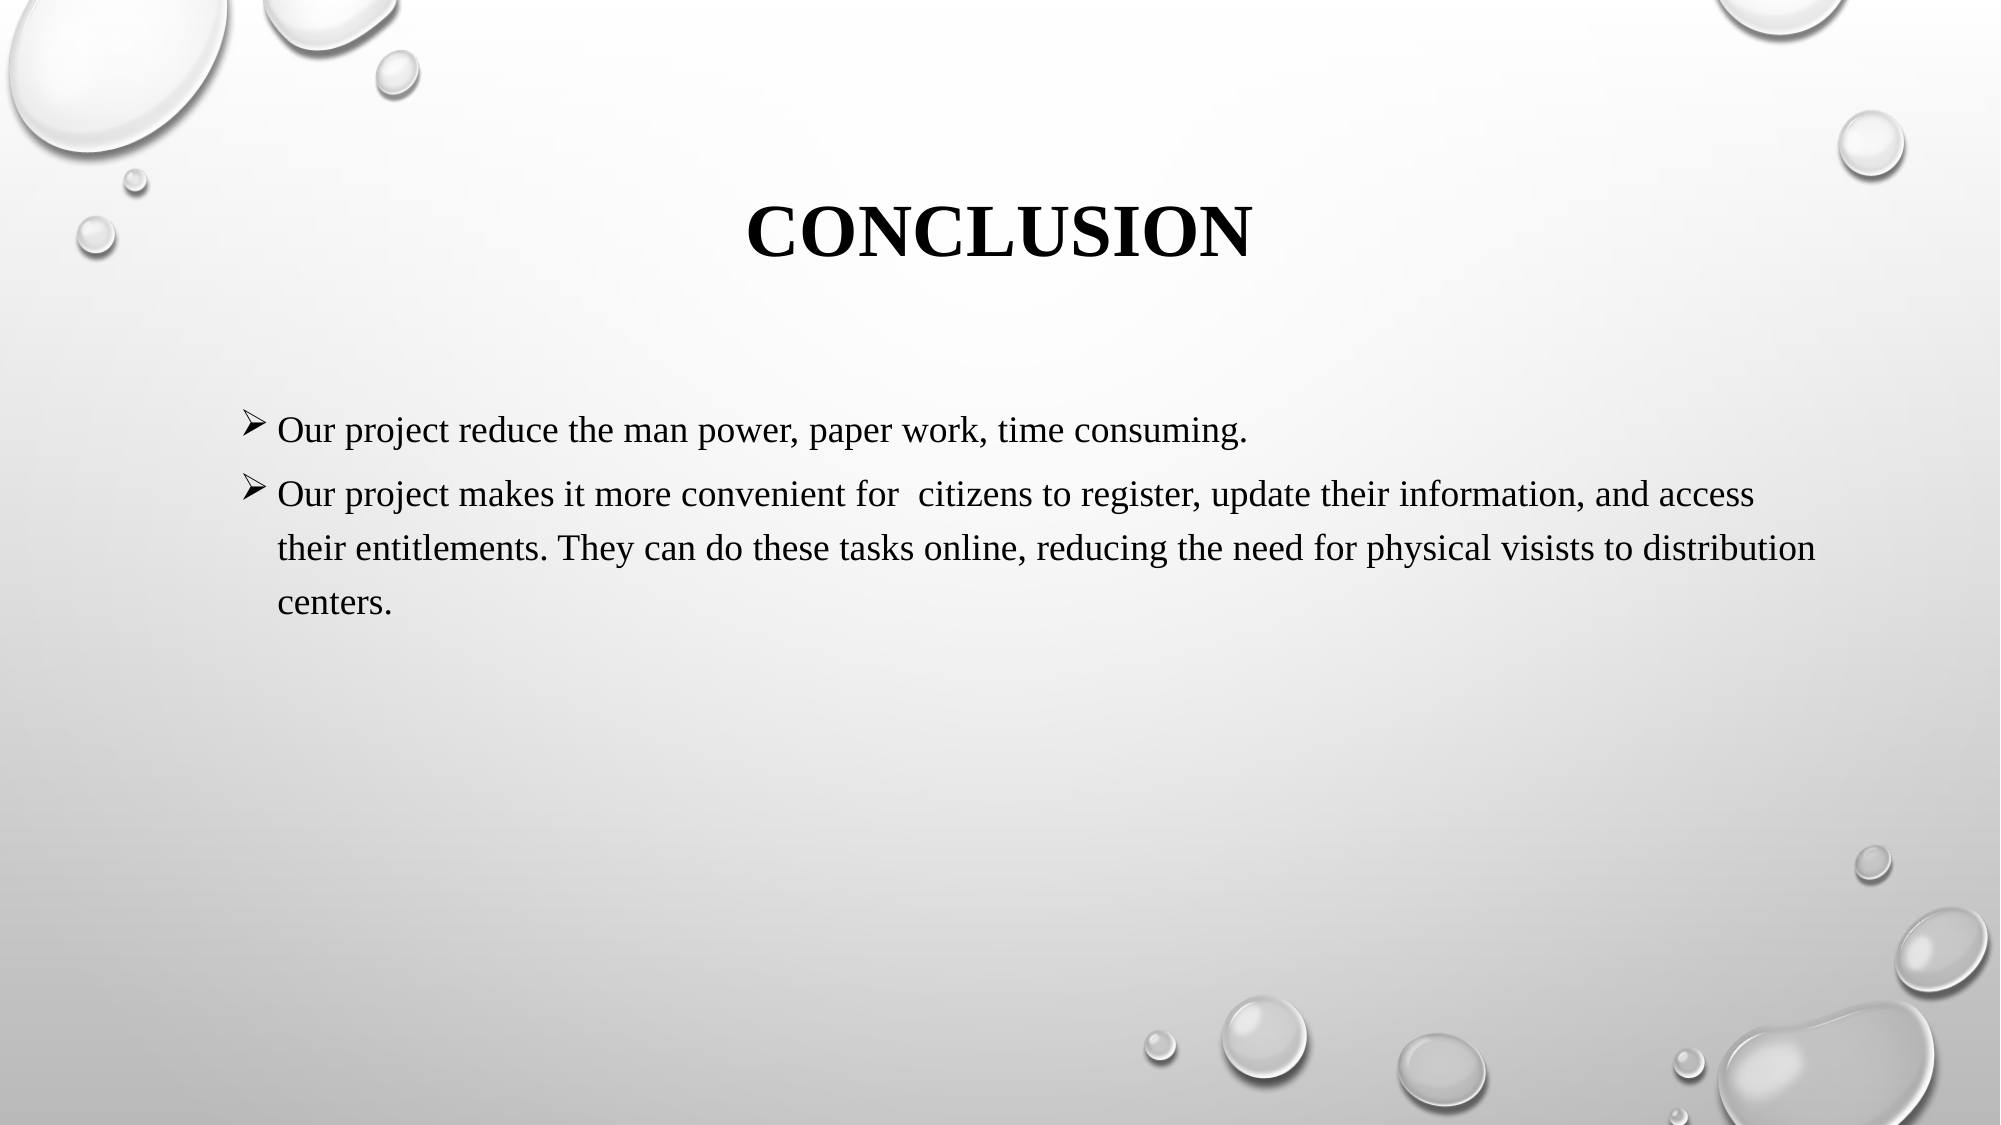

# conclusion
Our project reduce the man power, paper work, time consuming.
Our project makes it more convenient for  citizens to register, update their information, and access their entitlements. They can do these tasks online, reducing the need for physical visists to distribution centers.